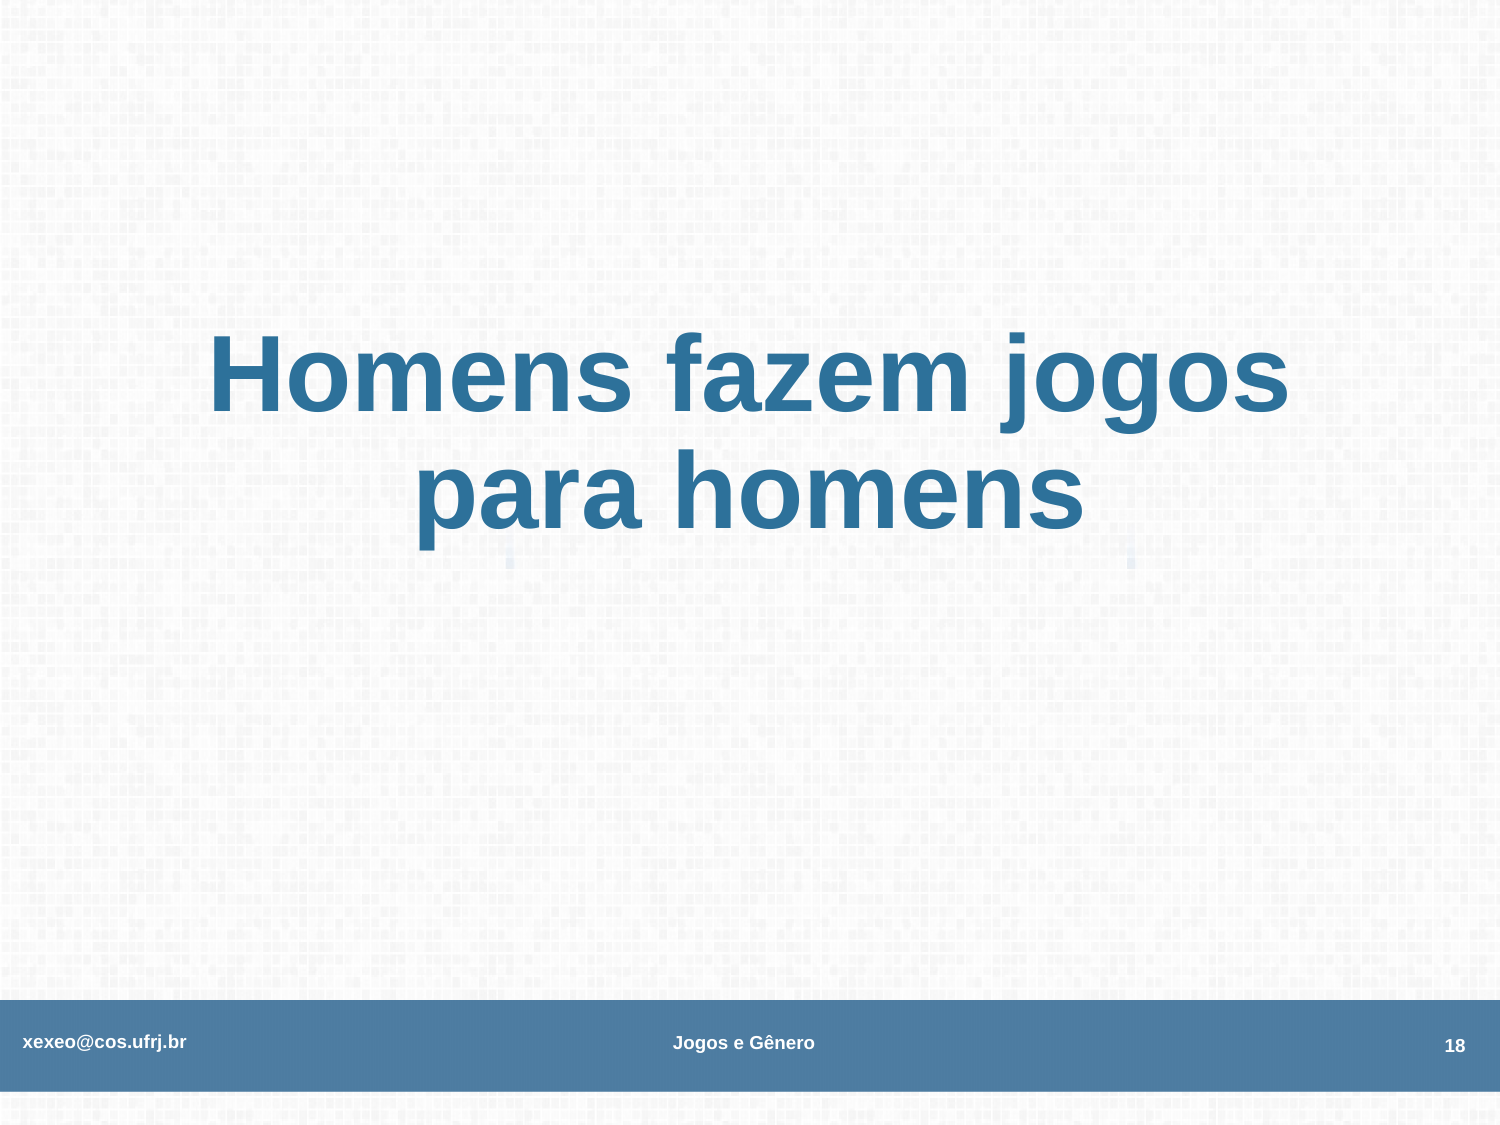

# Homens fazem jogos para homens

xexeo@cos.ufrj.br
Jogos e Gênero
18